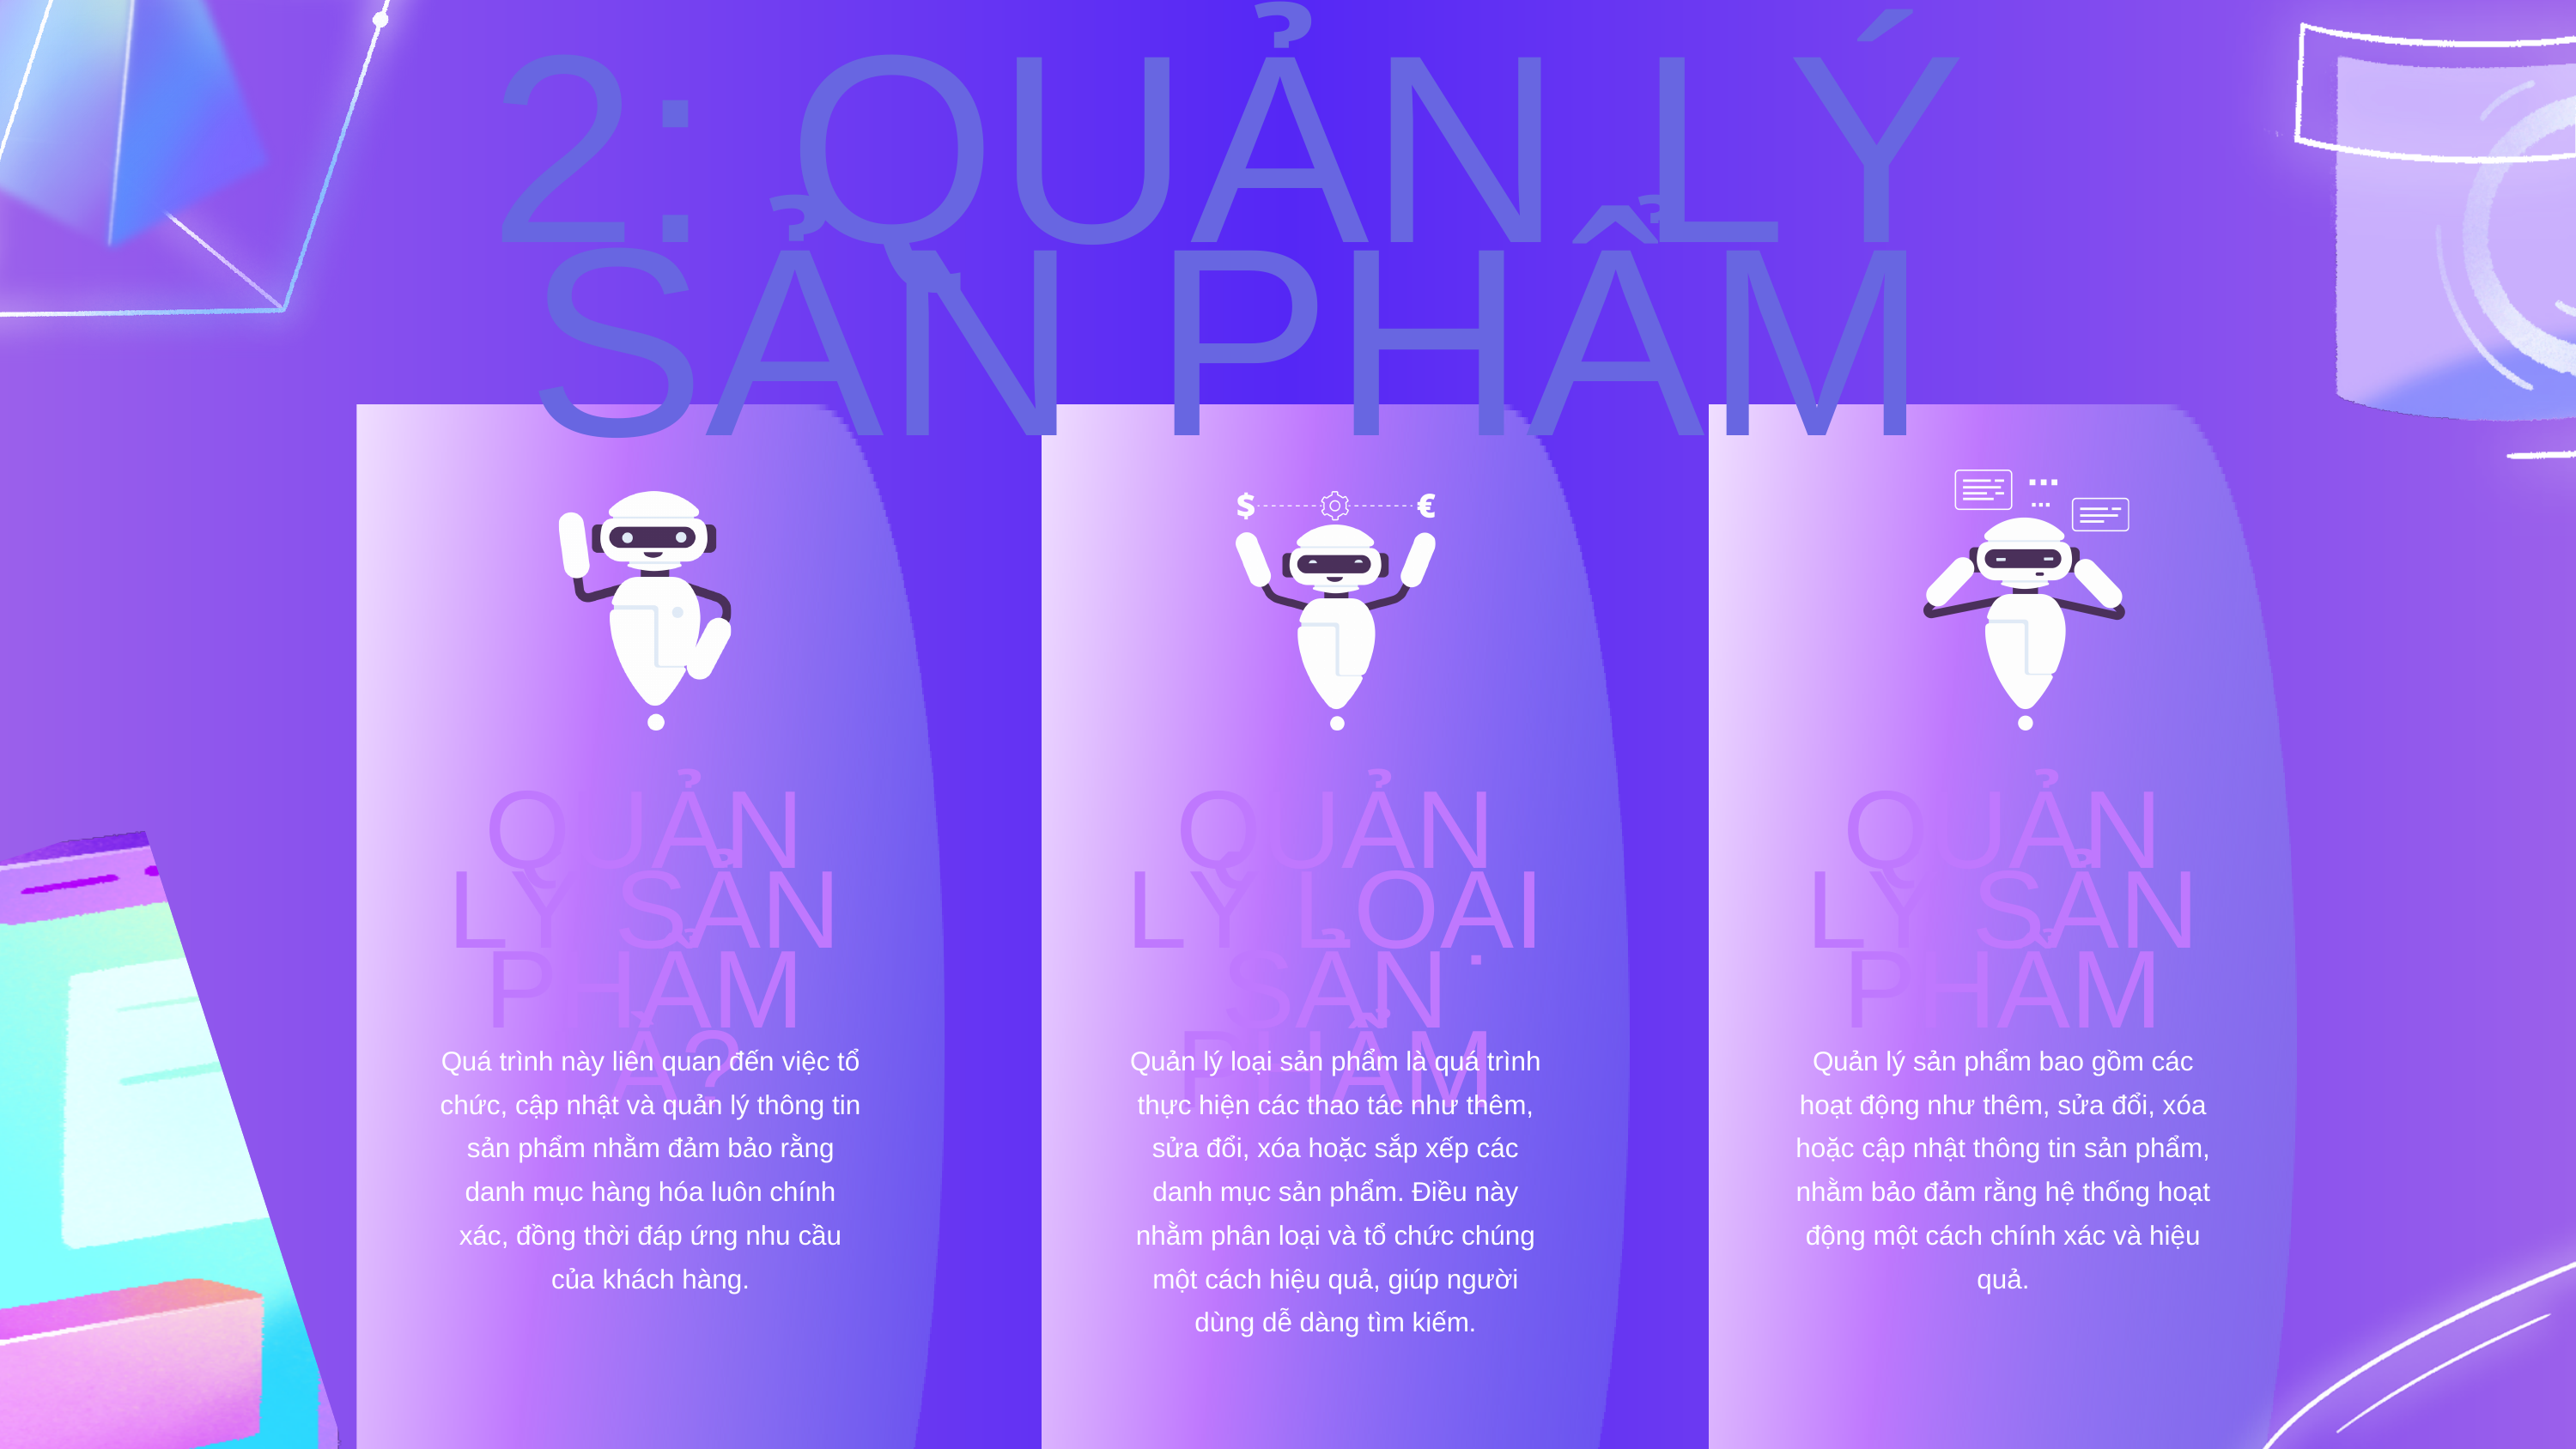

2: QUẢN LÝ SẢN PHẨM

QUẢN LÝ SẢN PHẨM LÀ?

QUẢN LÝ LOẠI SẢN PHẨM

QUẢN LÝ SẢN PHẨM

Quá trình này liên quan đến việc tổ chức, cập nhật và quản lý thông tin sản phẩm nhằm đảm bảo rằng danh mục hàng hóa luôn chính xác, đồng thời đáp ứng nhu cầu của khách hàng.
Quản lý loại sản phẩm là quá trình thực hiện các thao tác như thêm, sửa đổi, xóa hoặc sắp xếp các danh mục sản phẩm. Điều này nhằm phân loại và tổ chức chúng một cách hiệu quả, giúp người dùng dễ dàng tìm kiếm.
Quản lý sản phẩm bao gồm các hoạt động như thêm, sửa đổi, xóa hoặc cập nhật thông tin sản phẩm, nhằm bảo đảm rằng hệ thống hoạt động một cách chính xác và hiệu quả.